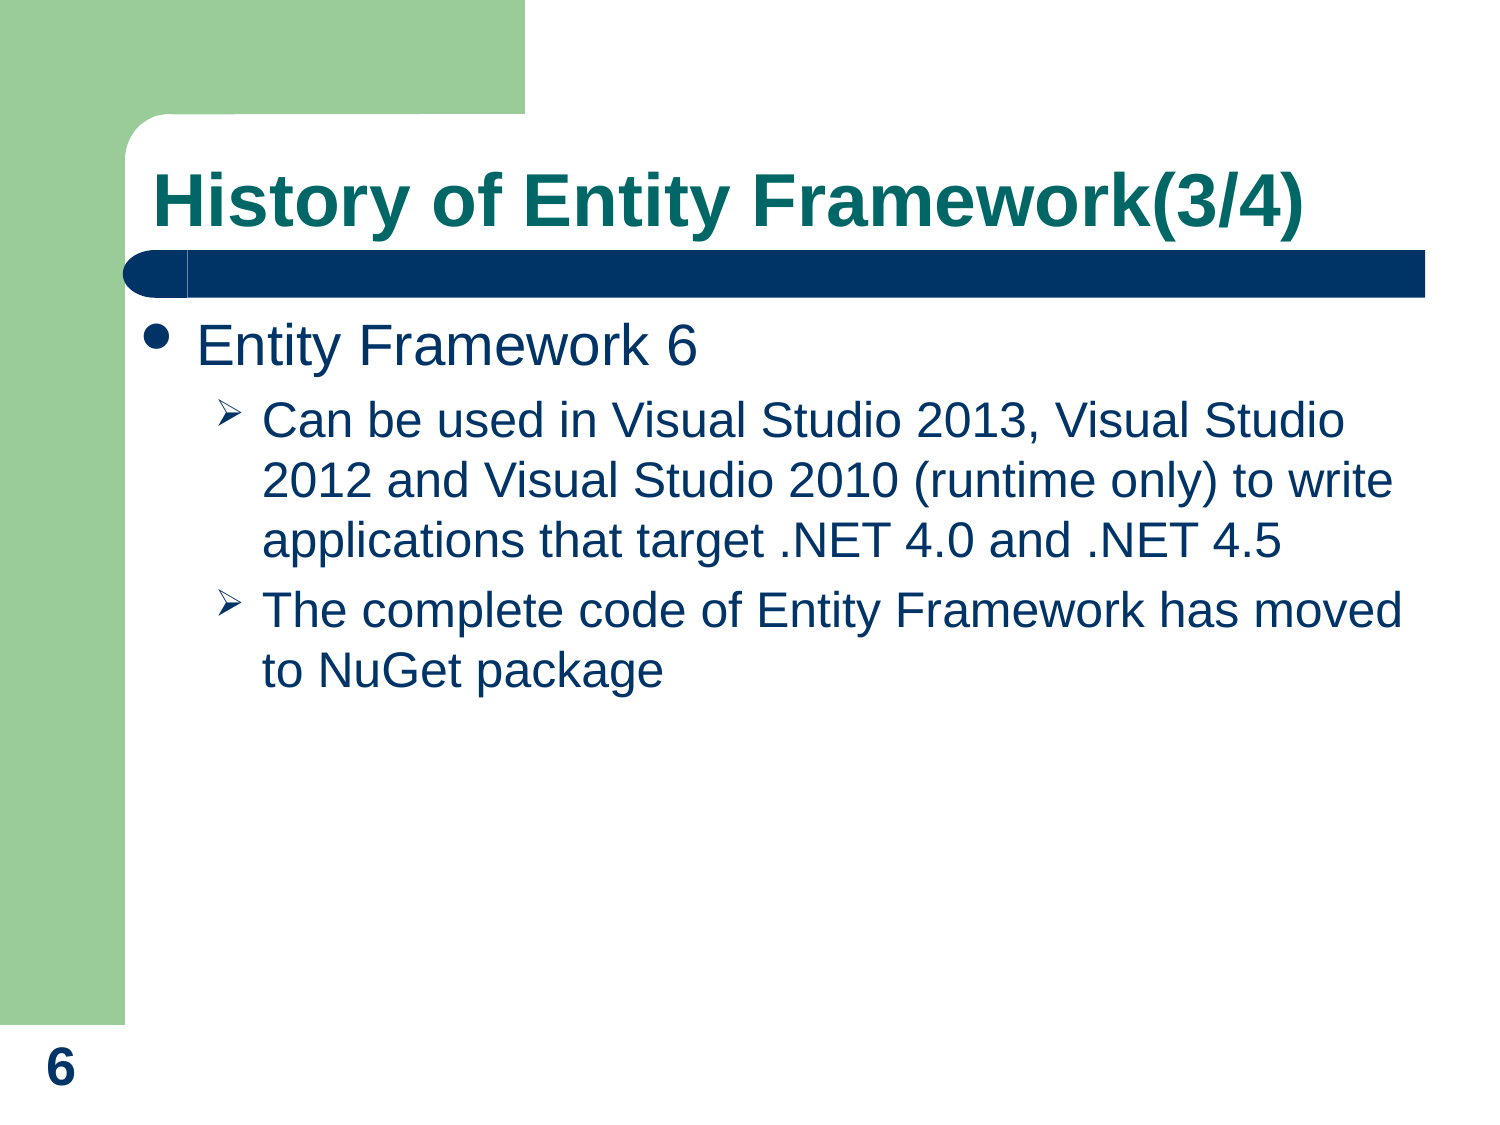

# History of Entity Framework(3/4)
Entity Framework 6
Can be used in Visual Studio 2013, Visual Studio 2012 and Visual Studio 2010 (runtime only) to write applications that target .NET 4.0 and .NET 4.5
The complete code of Entity Framework has moved to NuGet package

6